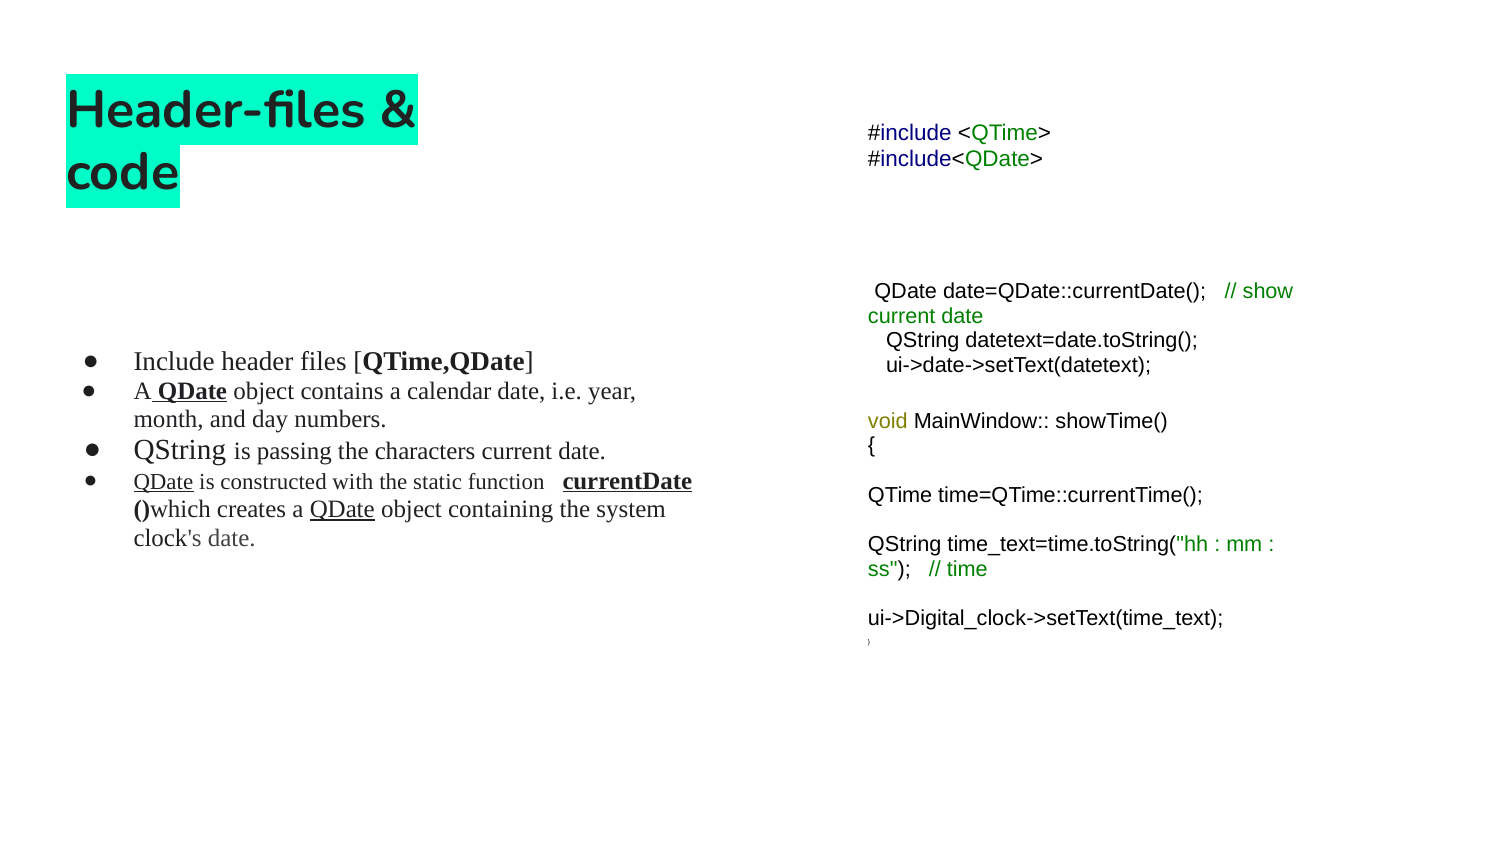

# Header-files & code
#include <QTime>
#include<QDate>

 QDate date=QDate::currentDate();   // show  current date
   QString datetext=date.toString();
   ui->date->setText(datetext);

void MainWindow:: showTime()
{

QTime time=QTime::currentTime();

QString time_text=time.toString("hh : mm : ss");   // time

ui->Digital_clock->setText(time_text);

}

Include header files [QTime,QDate]
A QDate object contains a calendar date, i.e. year, month, and day numbers.
QString is passing the characters current date.
QDate is constructed with the static function   currentDate()which creates a QDate object containing the system clock's date.